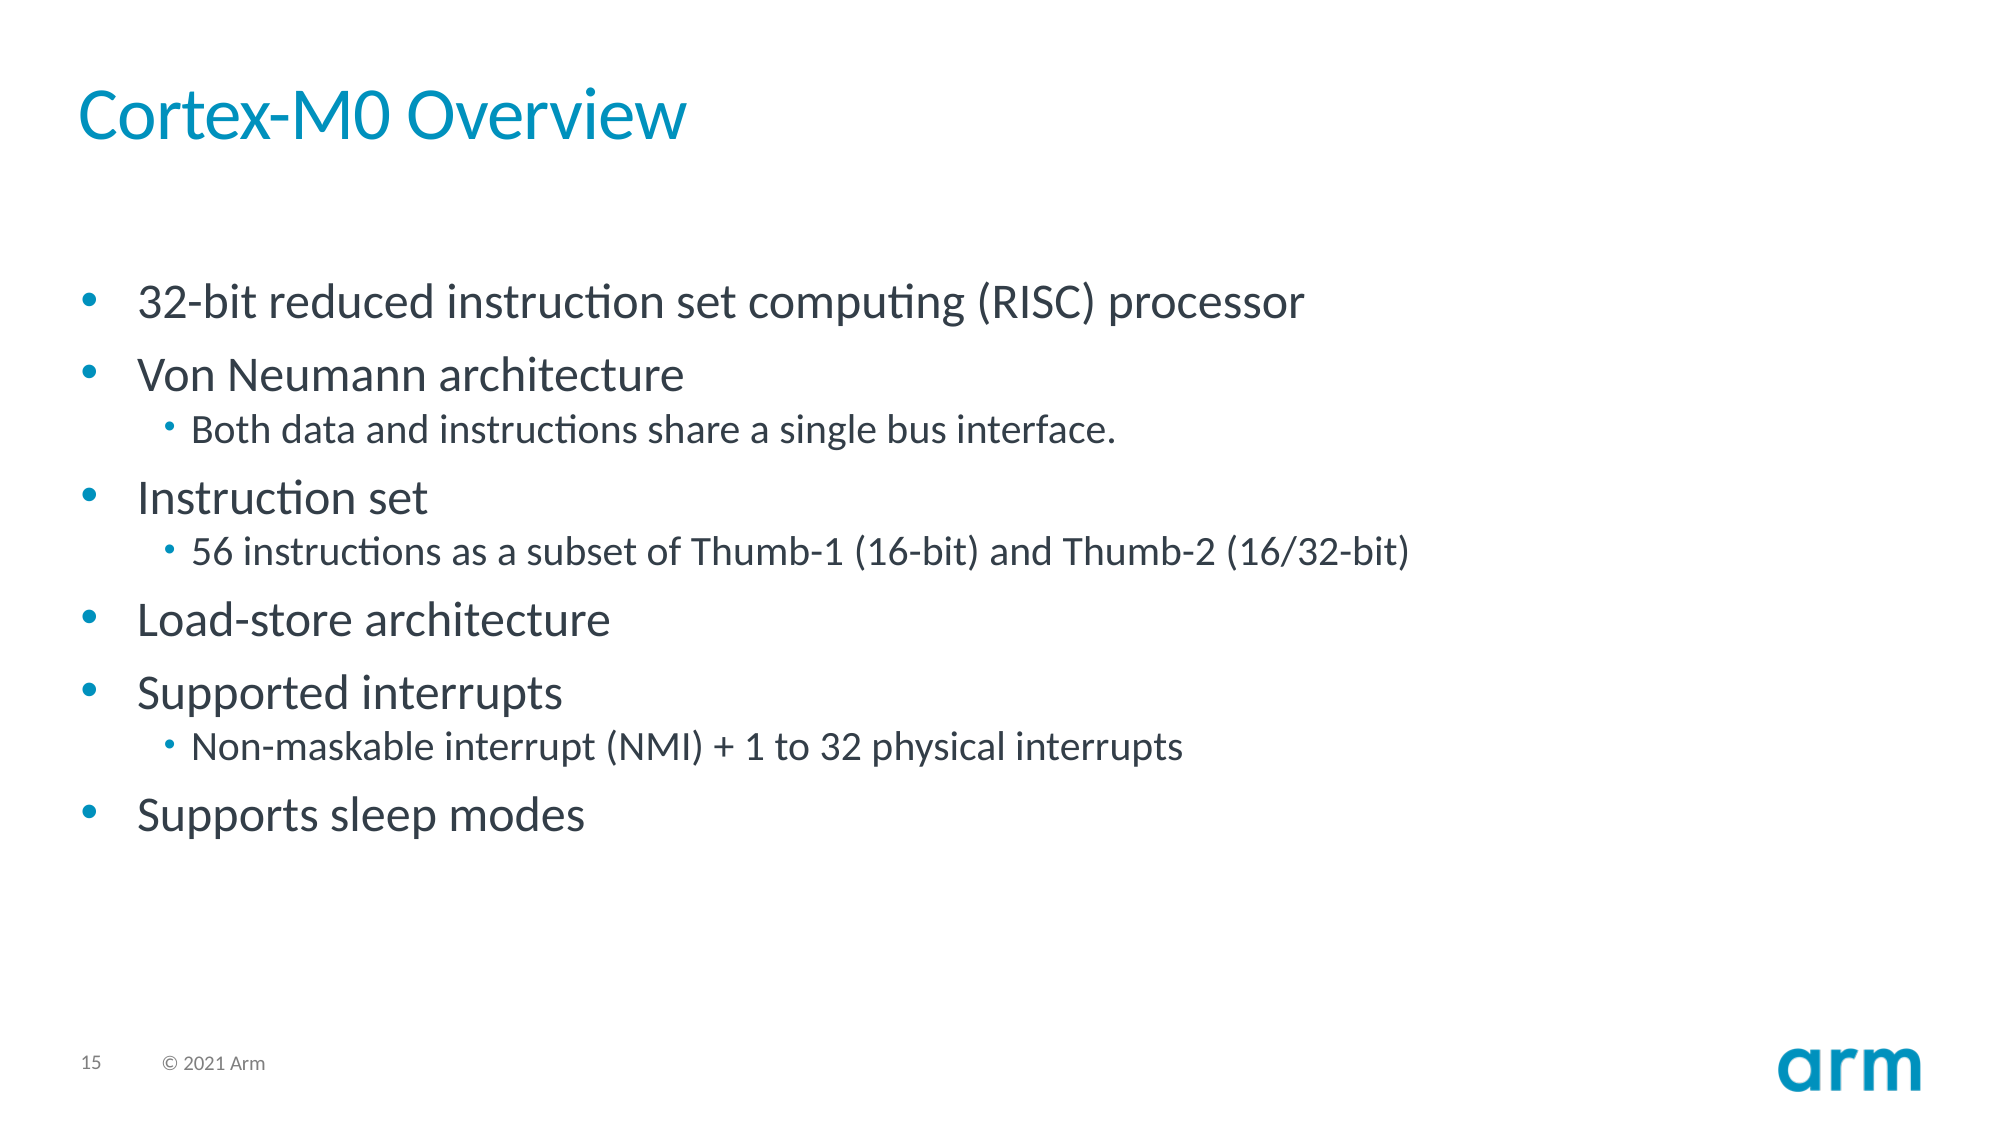

# Cortex-M0 Overview
32-bit reduced instruction set computing (RISC) processor
Von Neumann architecture
Both data and instructions share a single bus interface.
Instruction set
56 instructions as a subset of Thumb-1 (16-bit) and Thumb-2 (16/32-bit)
Load-store architecture
Supported interrupts
Non-maskable interrupt (NMI) + 1 to 32 physical interrupts
Supports sleep modes